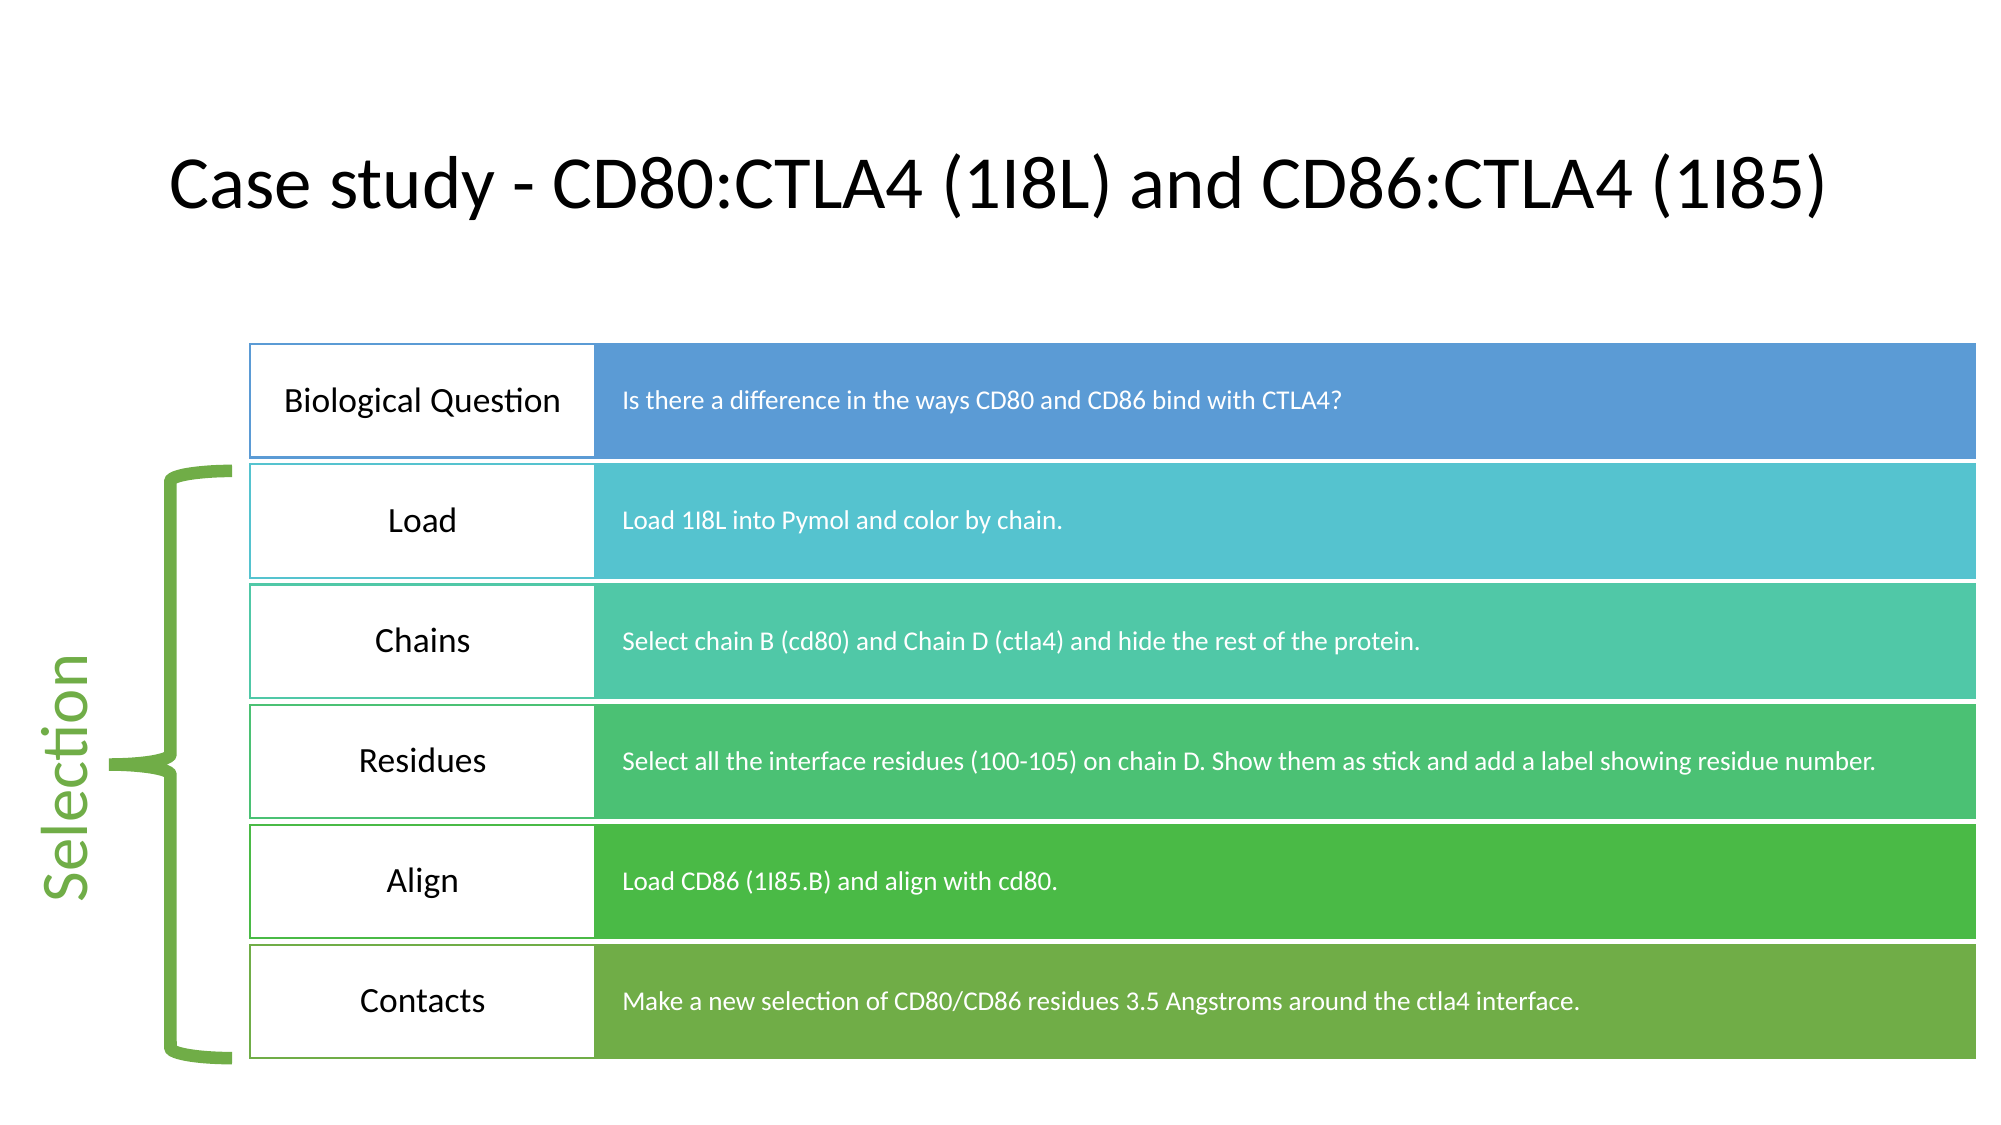

# Case study - CD80:CTLA4 (1I8L) and CD86:CTLA4 (1I85)
Is there a difference in the ways CD80 and CD86 bind with CTLA4?
Biological Question
Load 1I8L into Pymol and color by chain.
Load
Select chain B (cd80) and Chain D (ctla4) and hide the rest of the protein.
Chains
Select all the interface residues (100-105) on chain D. Show them as stick and add a label showing residue number.
Residues
Load CD86 (1I85.B) and align with cd80.
Align
Make a new selection of CD80/CD86 residues 3.5 Angstroms around the ctla4 interface.
Contacts

Selection